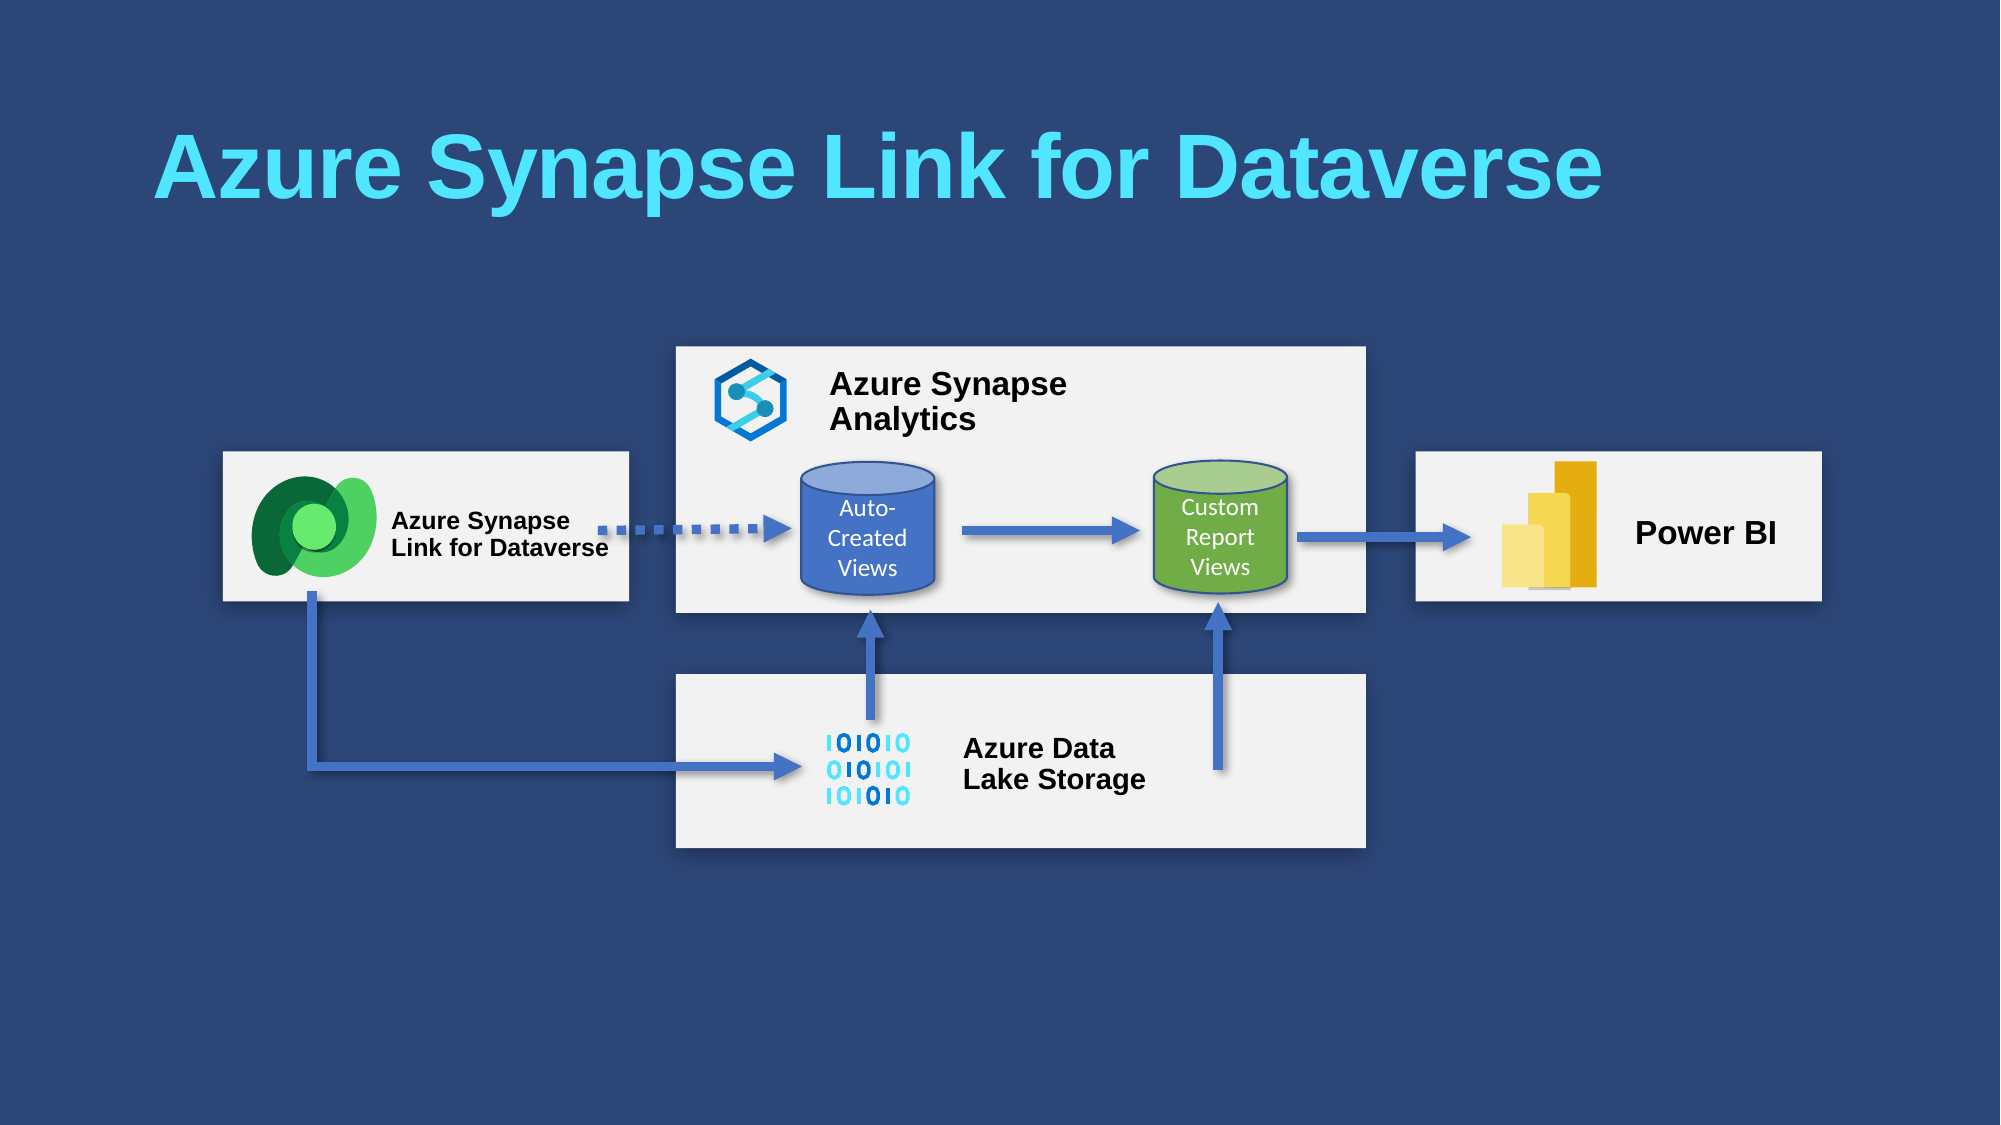

# Azure Synapse Link for Dataverse

Azure Synapse Analytics

Custom Report
Views

Auto-Created Views

Azure Synapse
Link for Dataverse
Power BI

Azure Data
Lake Storage